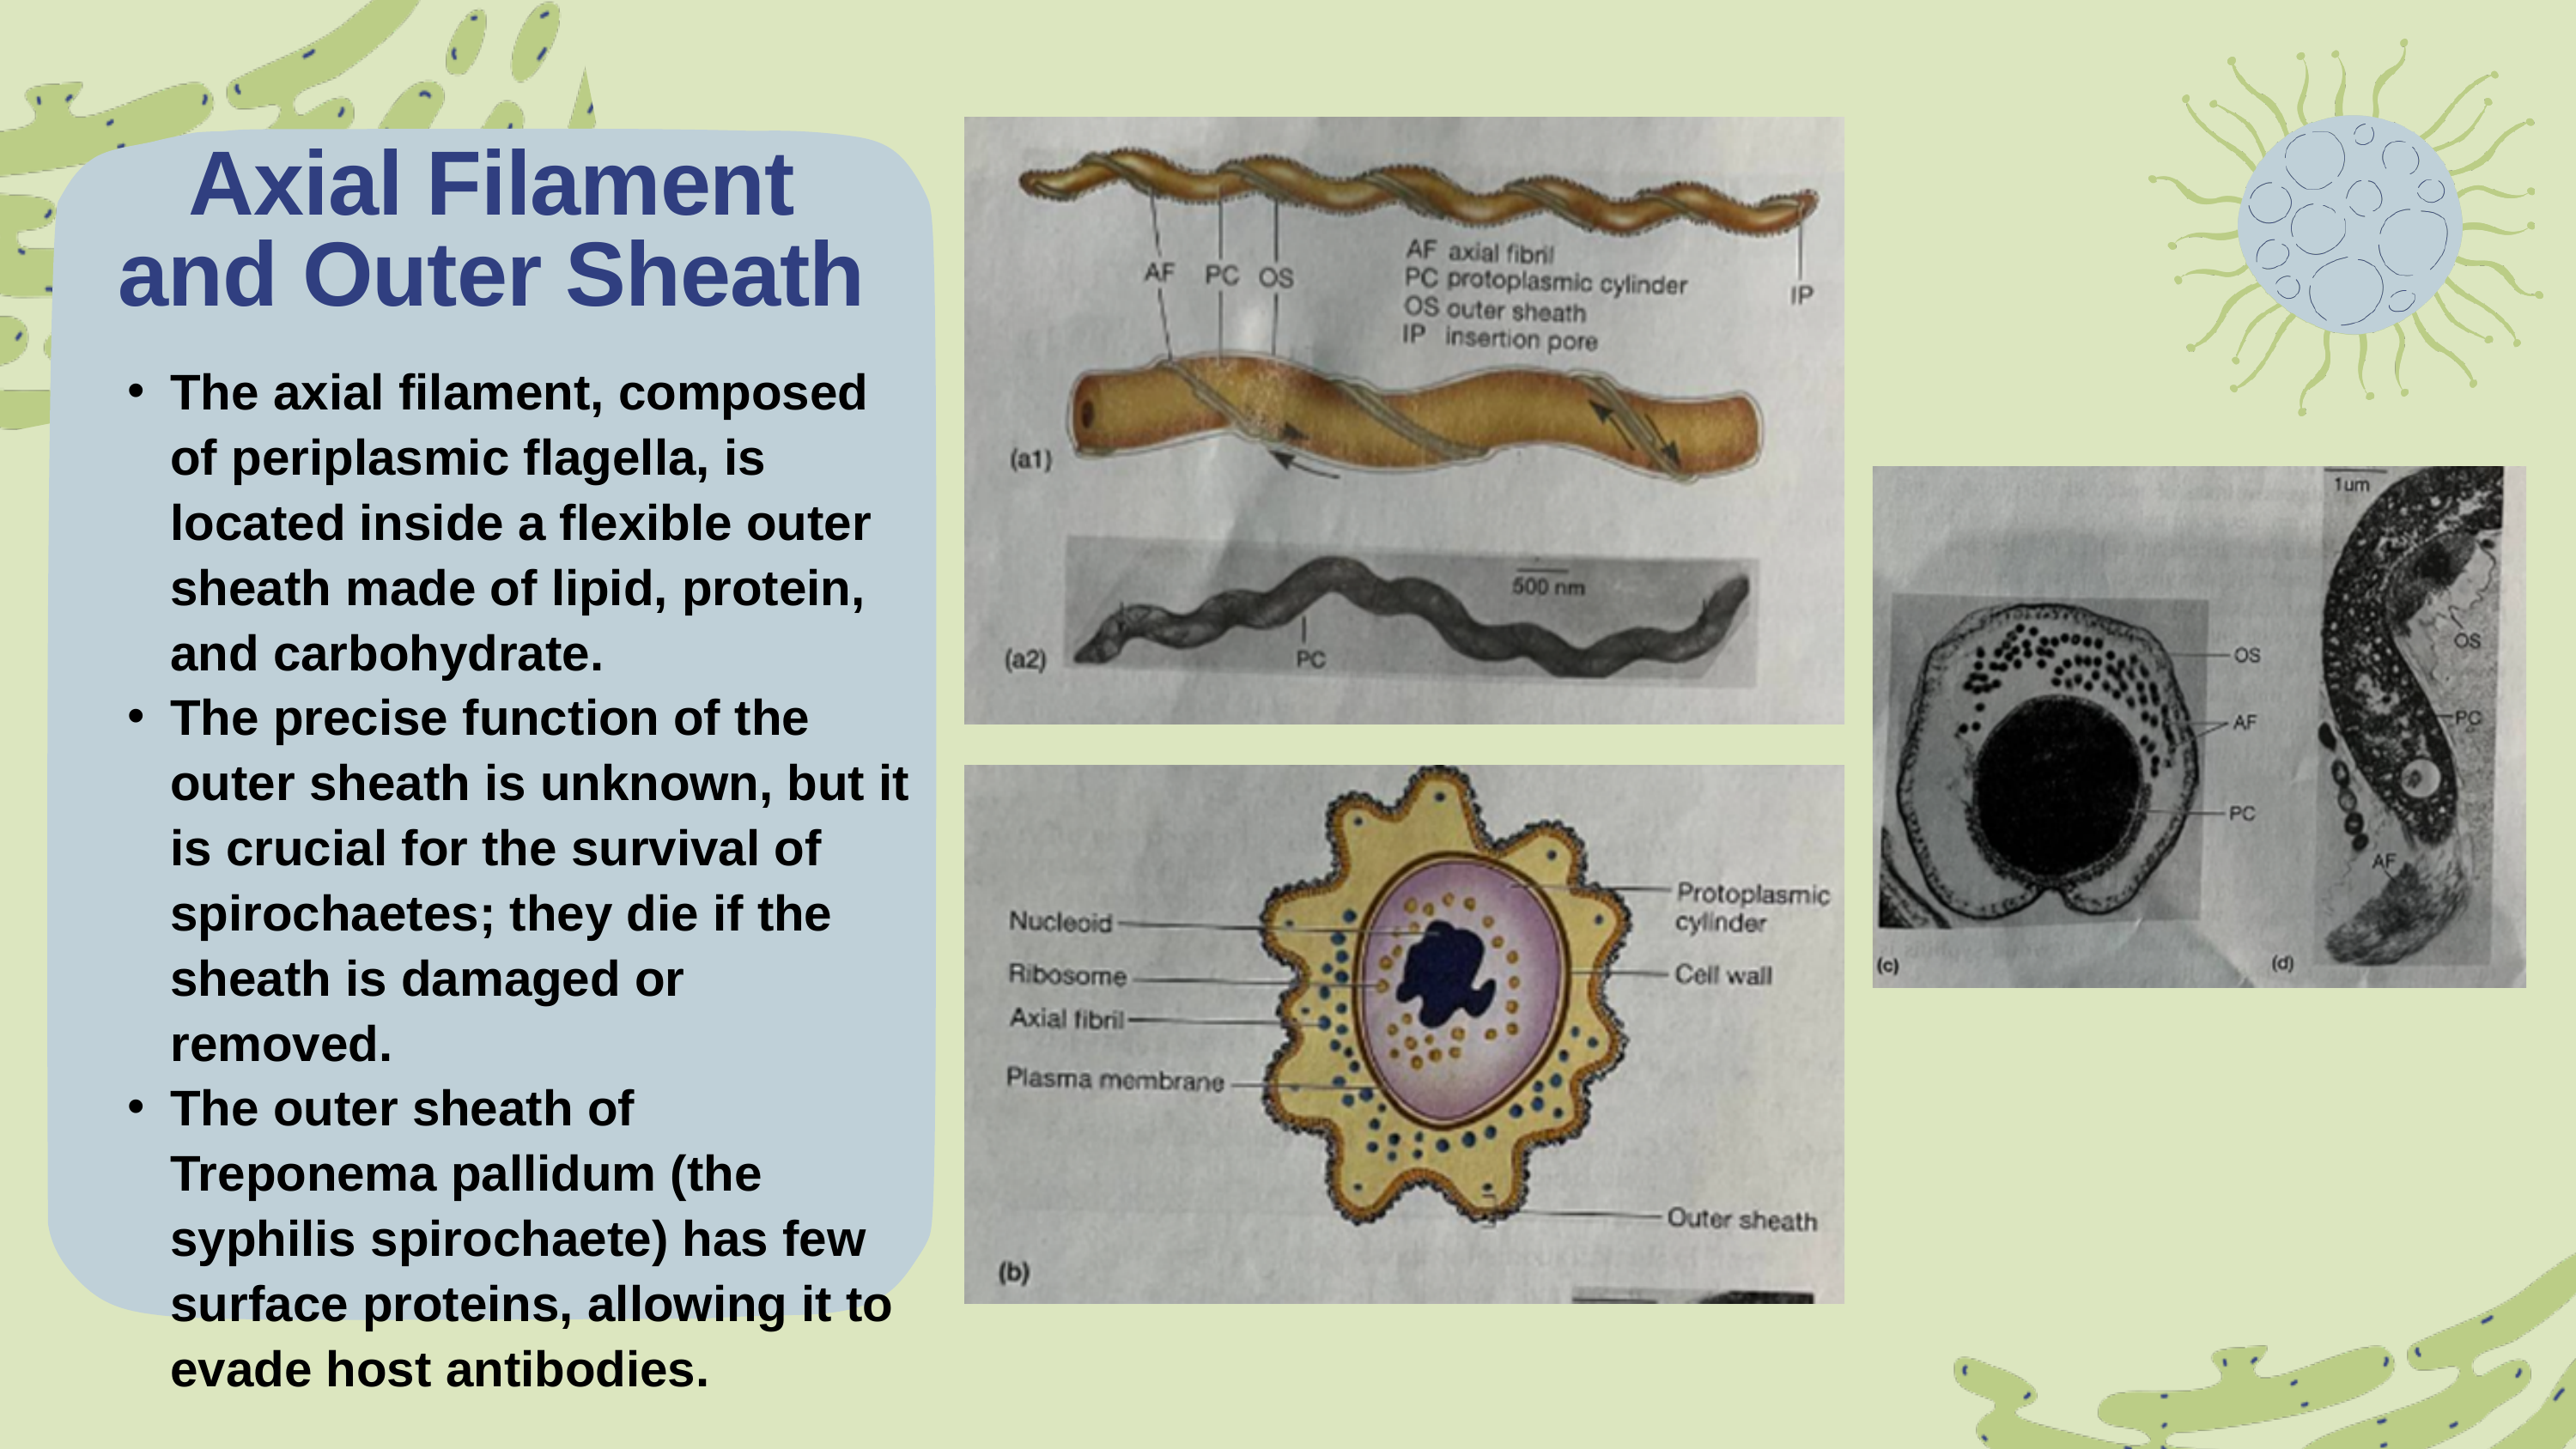

Axial Filament and Outer Sheath
The axial filament, composed of periplasmic flagella, is located inside a flexible outer sheath made of lipid, protein, and carbohydrate.
The precise function of the outer sheath is unknown, but it is crucial for the survival of spirochaetes; they die if the sheath is damaged or removed.
The outer sheath of Treponema pallidum (the syphilis spirochaete) has few surface proteins, allowing it to evade host antibodies.